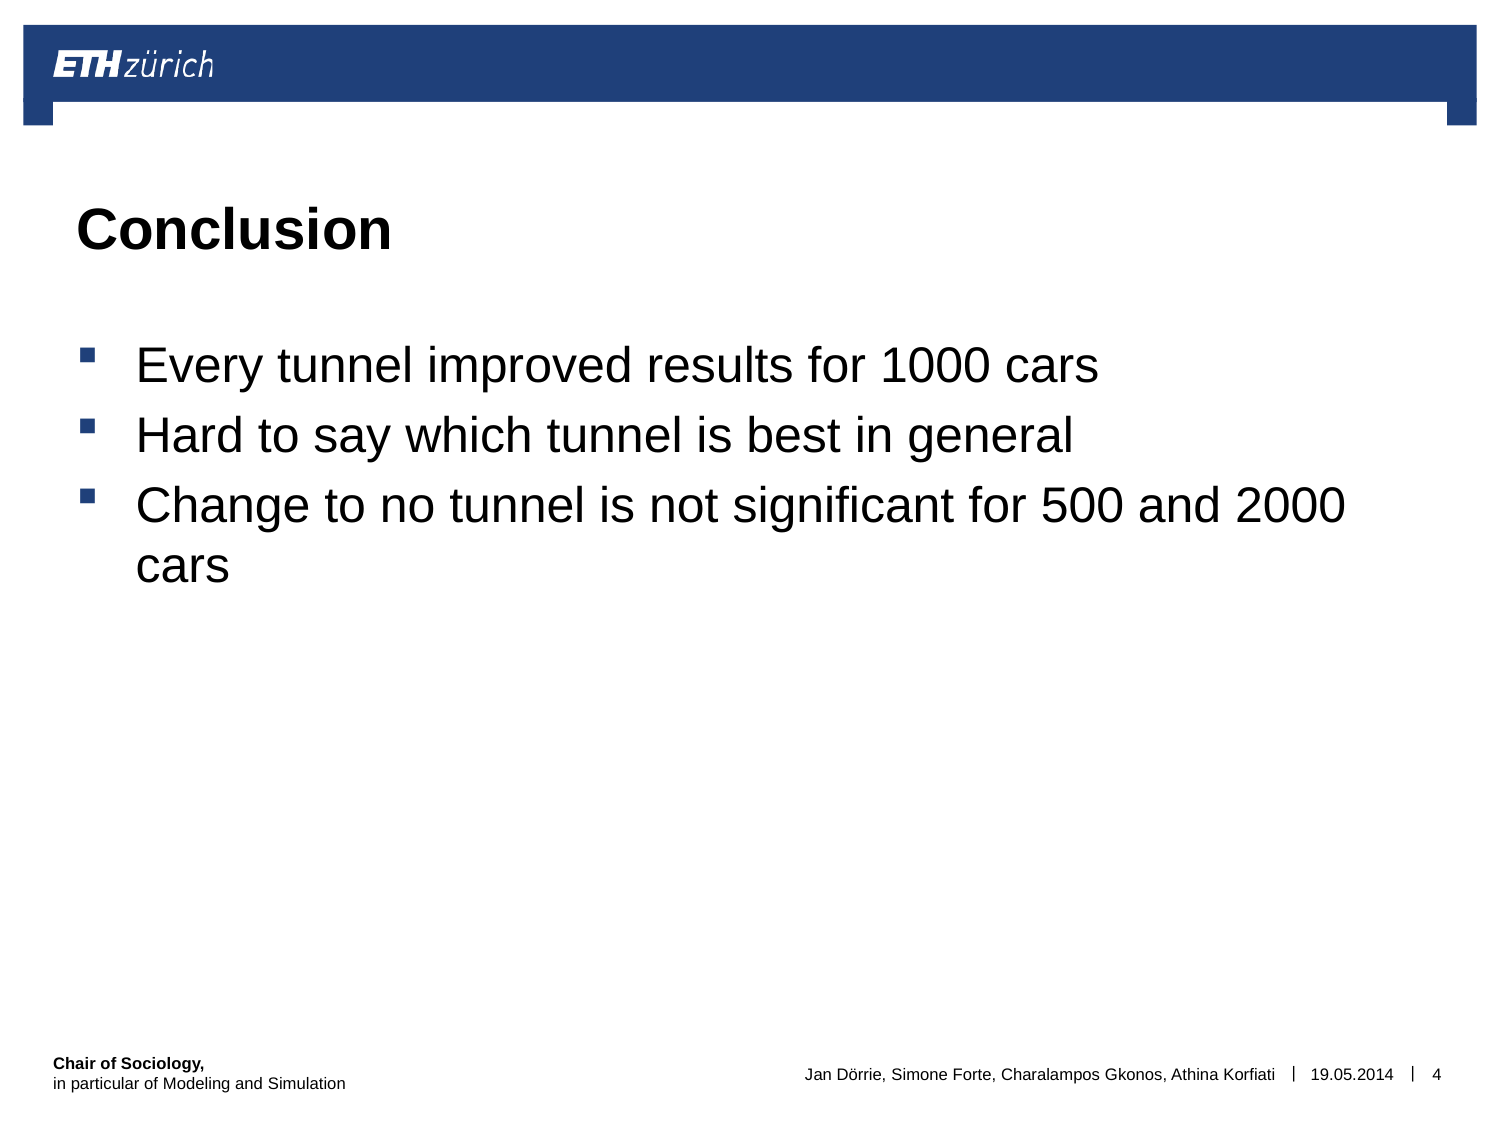

# Conclusion
Every tunnel improved results for 1000 cars
Hard to say which tunnel is best in general
Change to no tunnel is not significant for 500 and 2000 cars

Jan Dörrie, Simone Forte, Charalampos Gkonos, Athina Korfiati
19.05.2014
4